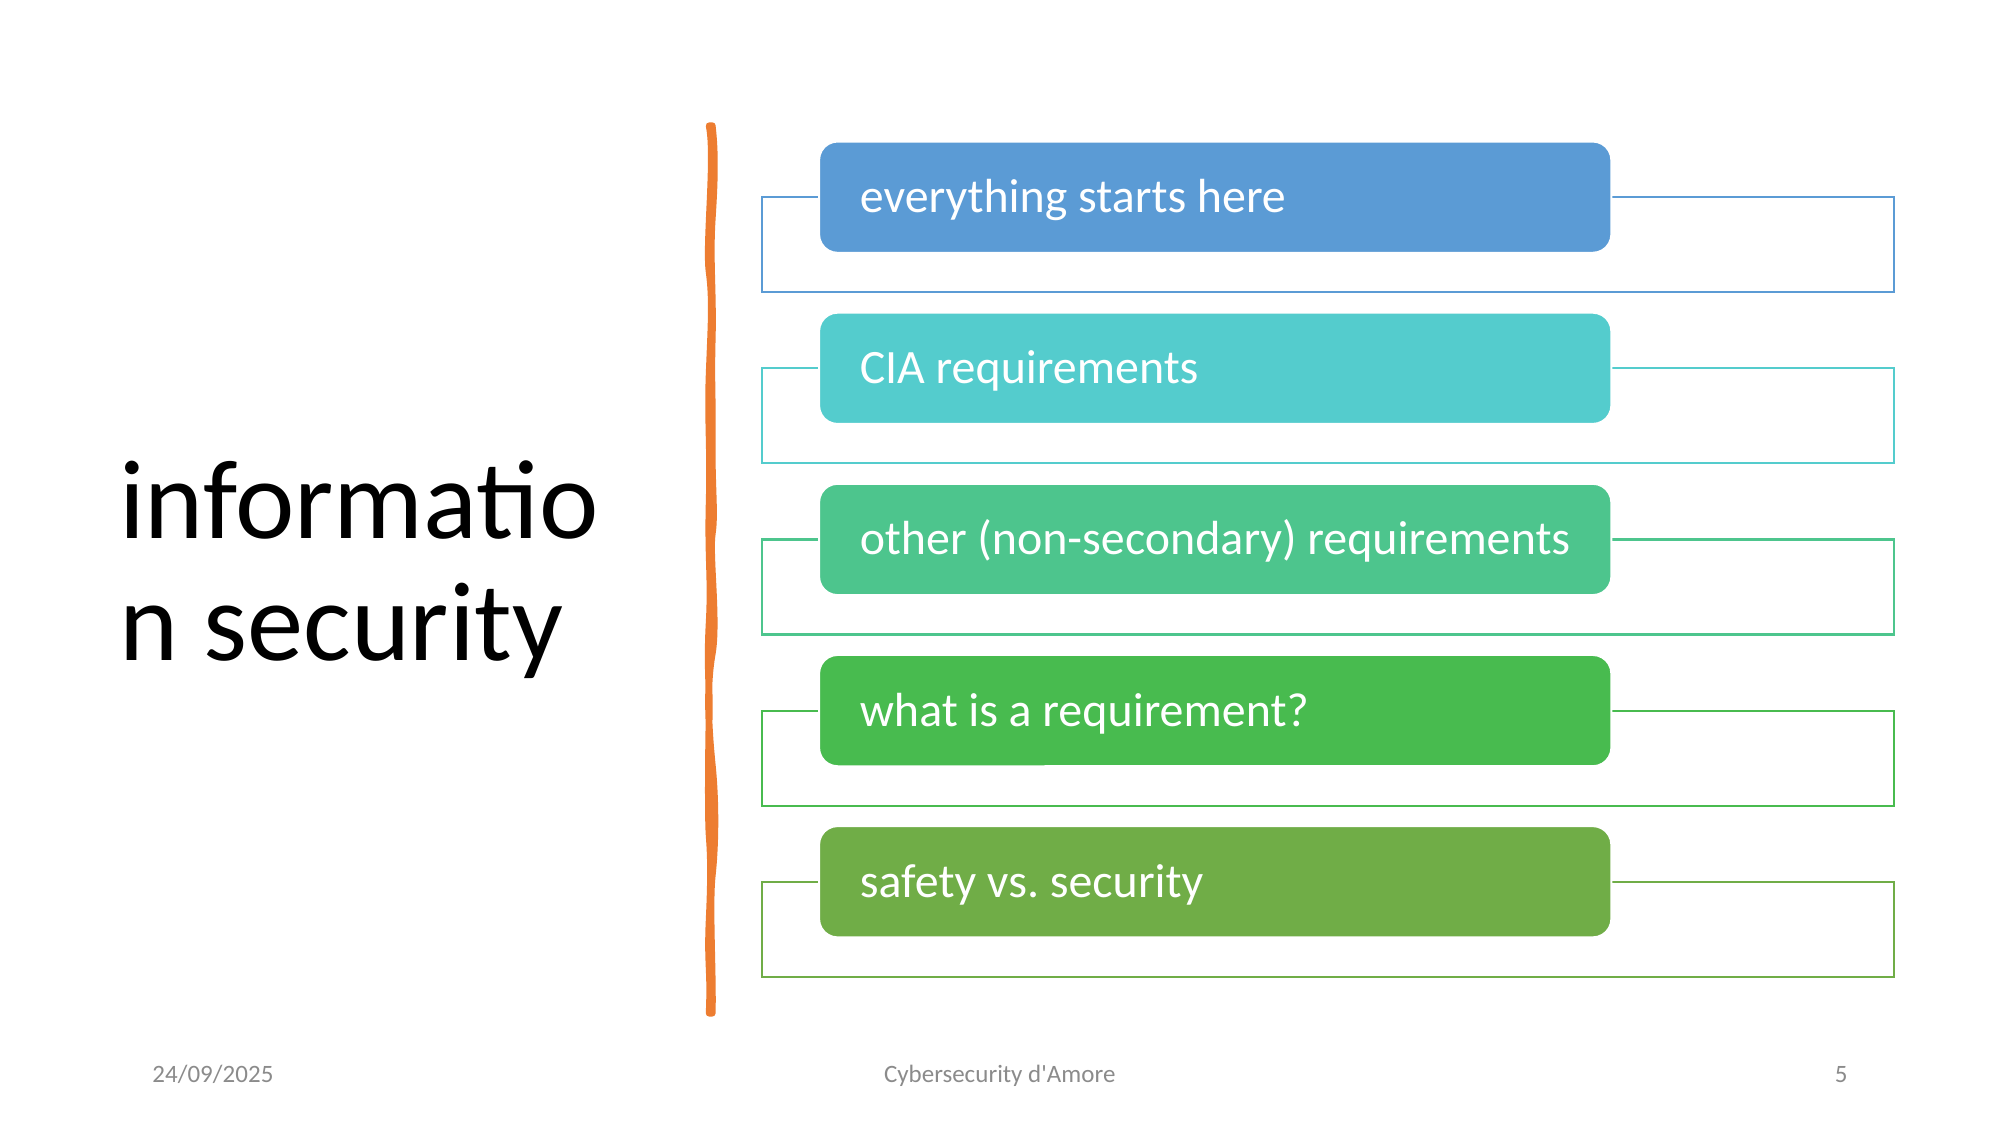

everything starts here
CIA requirements
other (non-secondary) requirements
what is a requirement?
safety vs. security
# information security

24/09/2025
Cybersecurity d'Amore
5